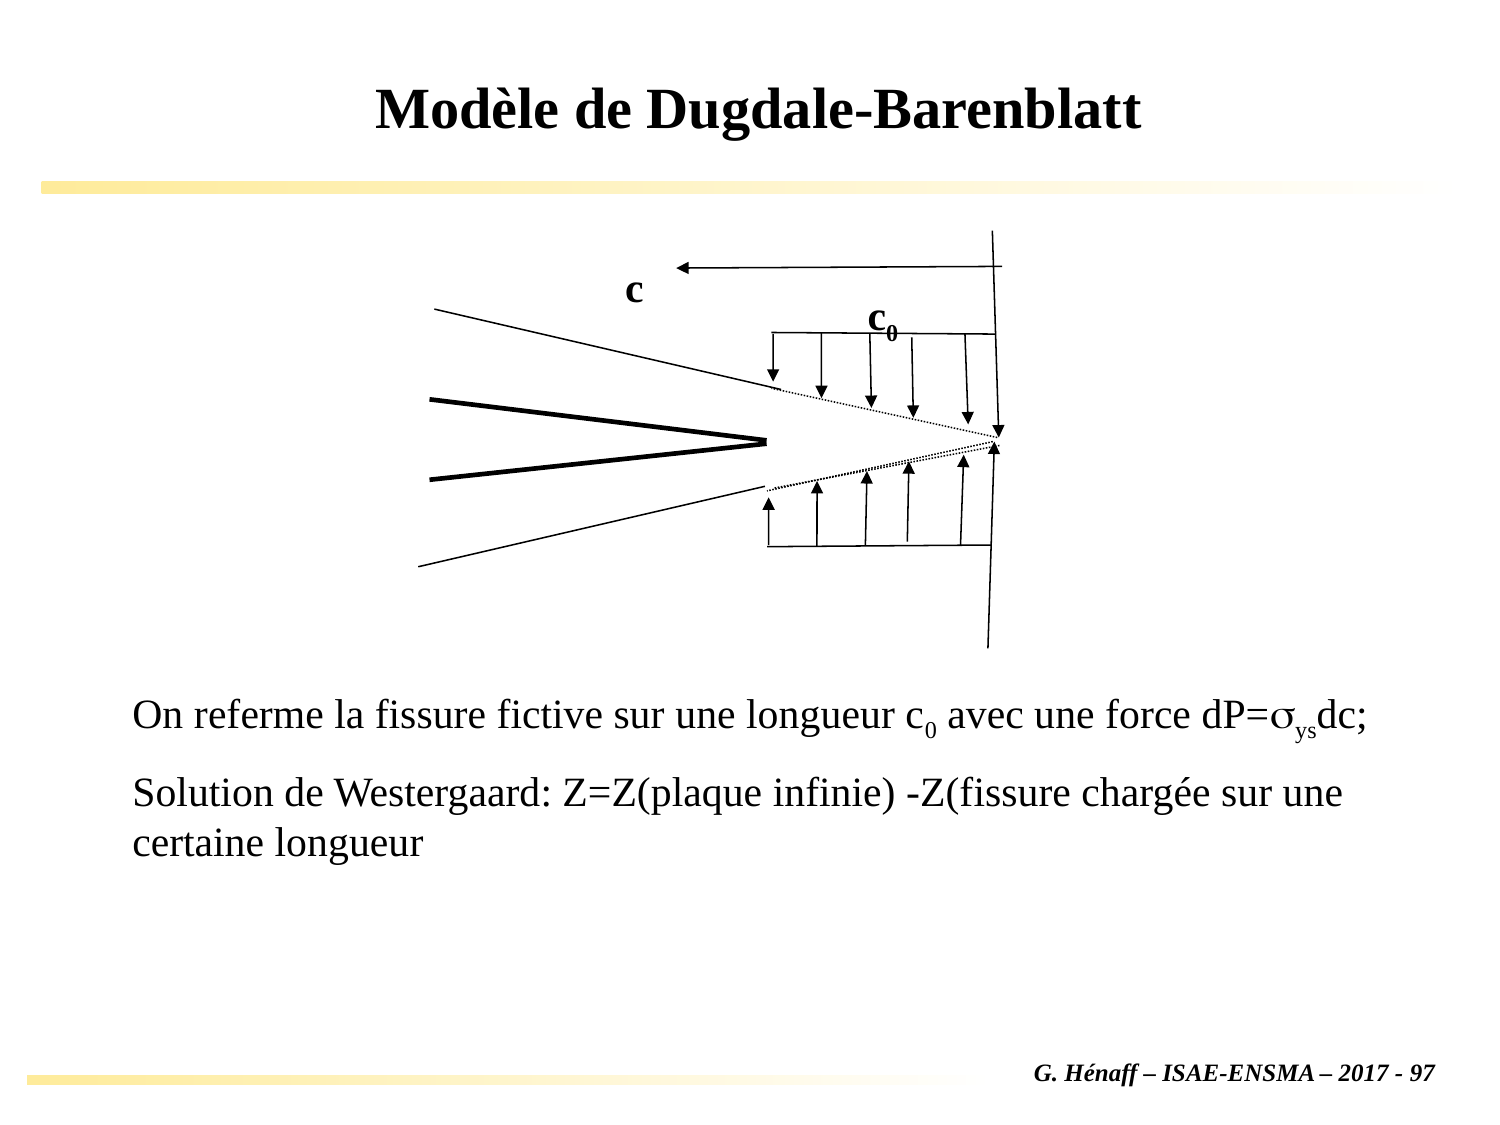

# Modèle de Dugdale-Barenblatt

c

c0

On referme la fissure fictive sur une longueur c0 avec une force dP=σysdc;
Solution de Westergaard: Z=Z(plaque infinie) -Z(fissure chargée sur une certaine longueur